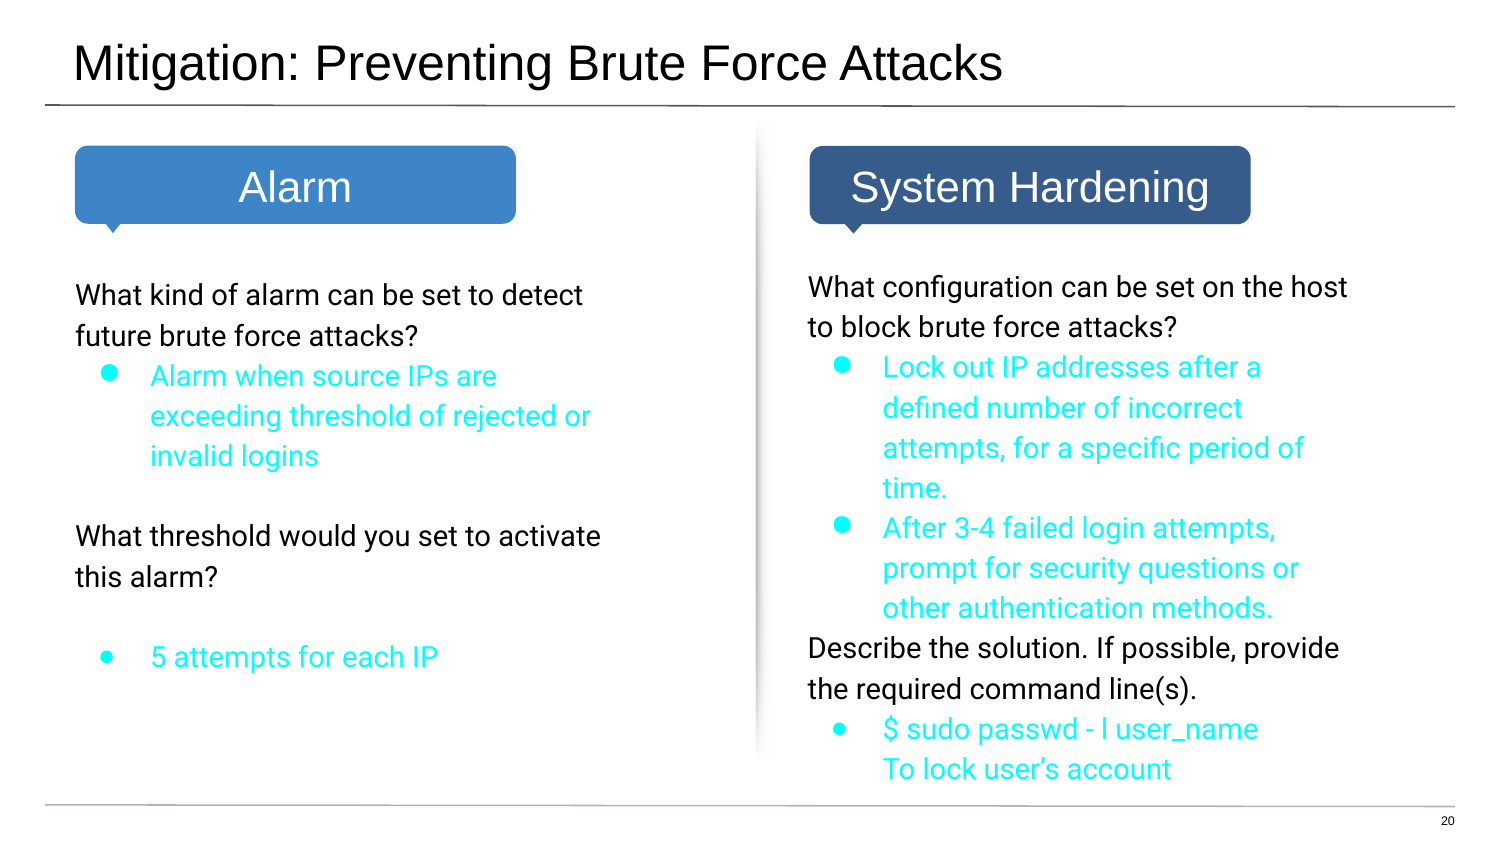

# Mitigation: Preventing Brute Force Attacks
What configuration can be set on the host to block brute force attacks?
Lock out IP addresses after a defined number of incorrect attempts, for a specific period of time.
After 3-4 failed login attempts, prompt for security questions or other authentication methods.
Describe the solution. If possible, provide the required command line(s).
$ sudo passwd - l user_name
To lock user’s account
What kind of alarm can be set to detect future brute force attacks?
Alarm when source IPs are exceeding threshold of rejected or invalid logins

What threshold would you set to activate this alarm?

5 attempts for each IP

20